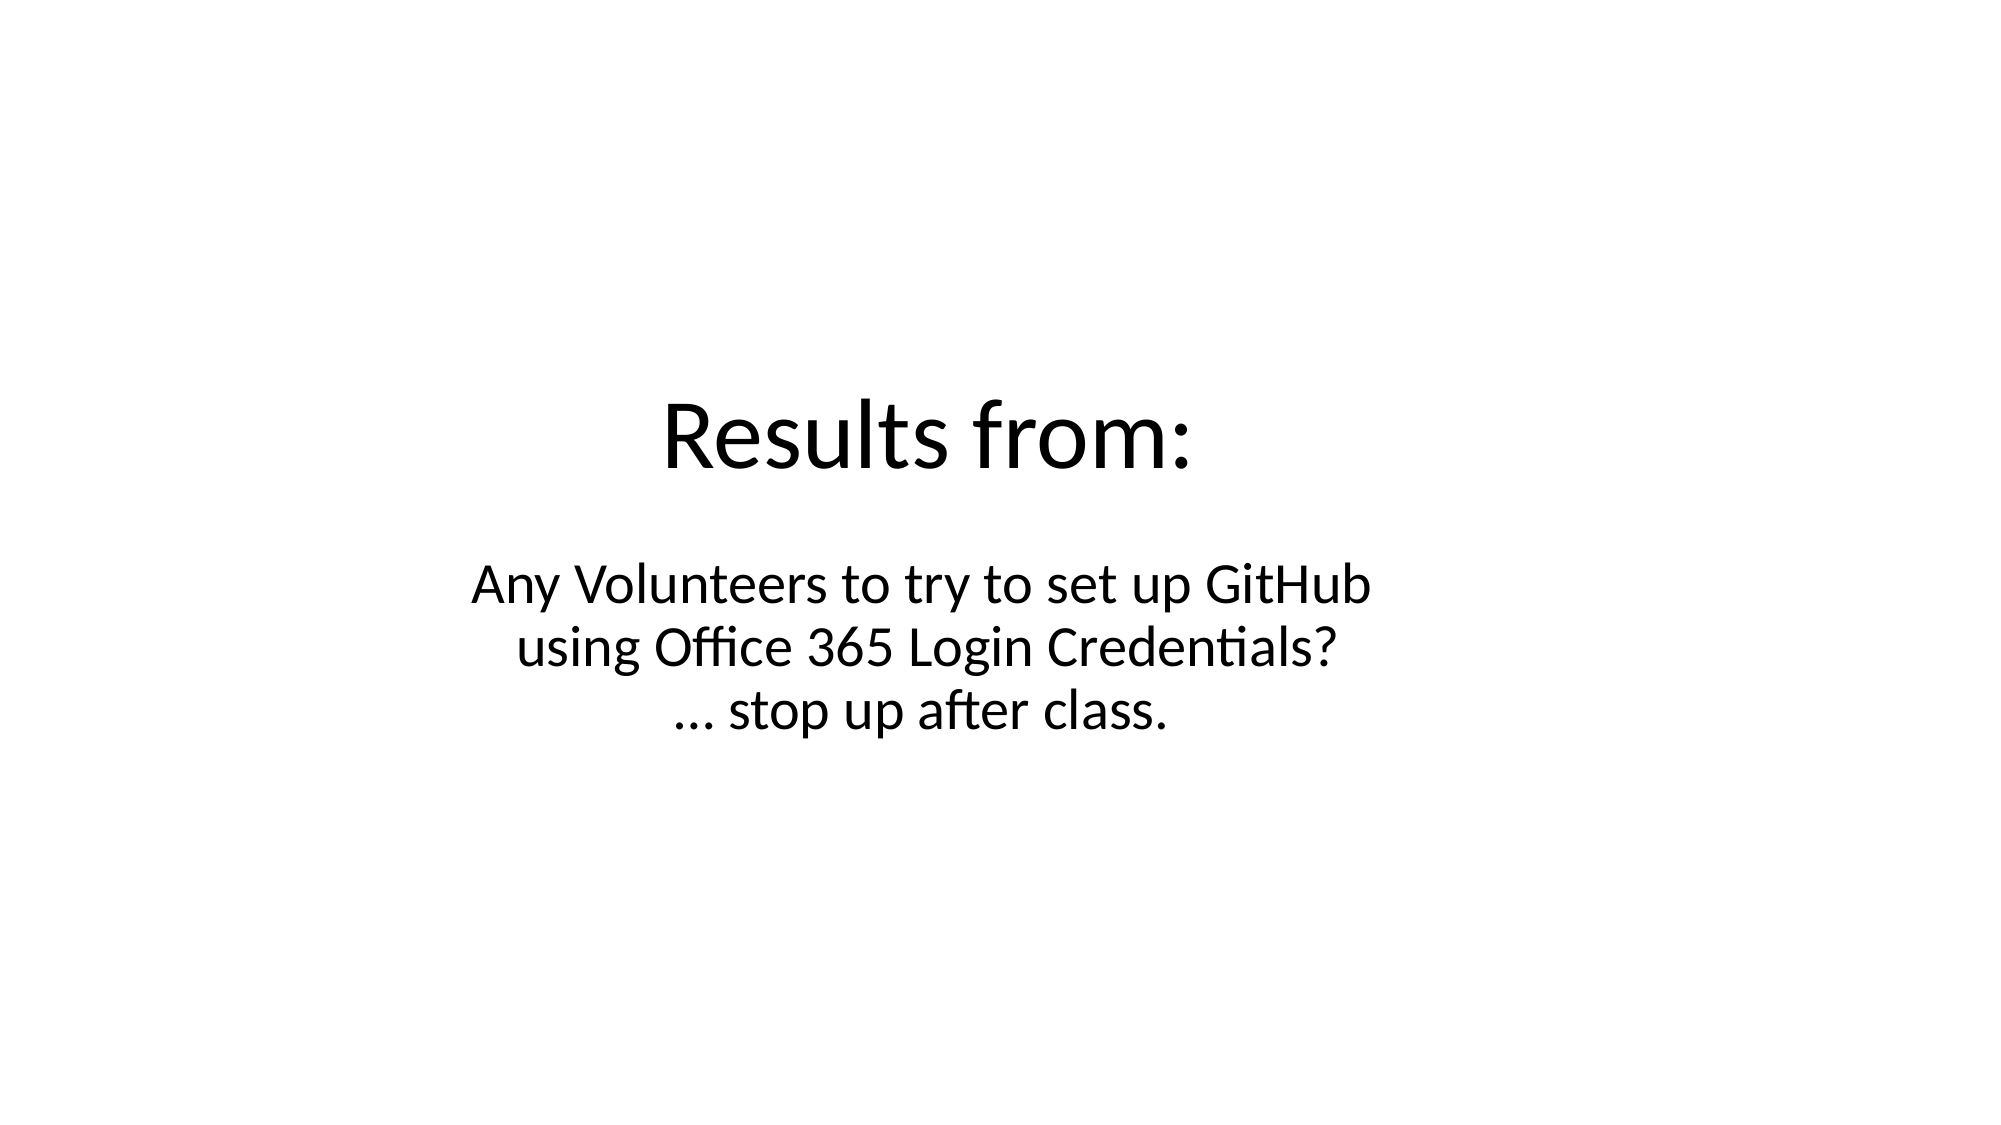

# Results from: Any Volunteers to try to set up GitHub using Office 365 Login Credentials? … stop up after class.